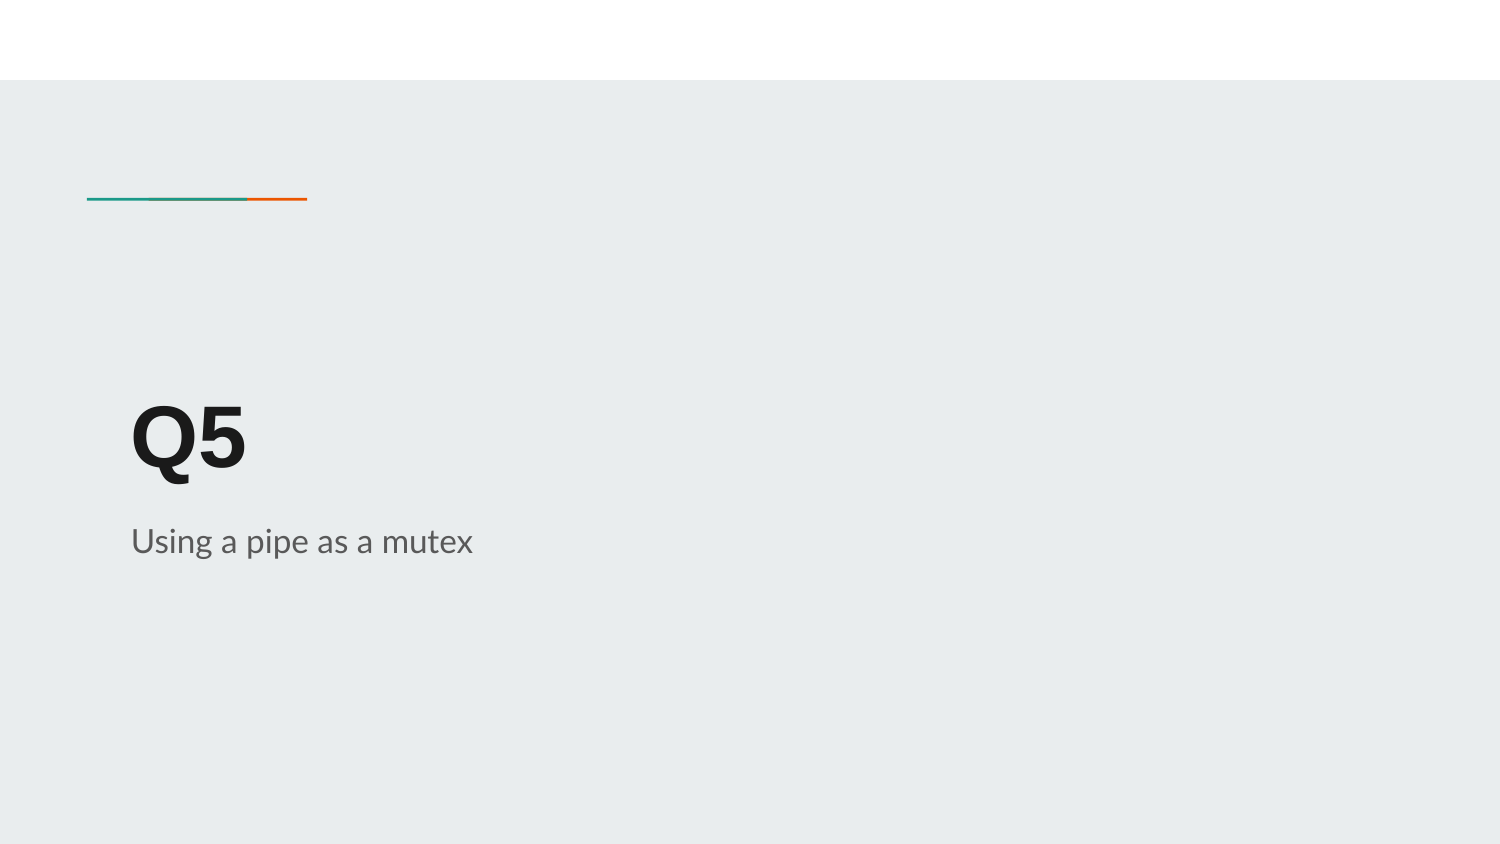

# Q5
Using a pipe as a mutex